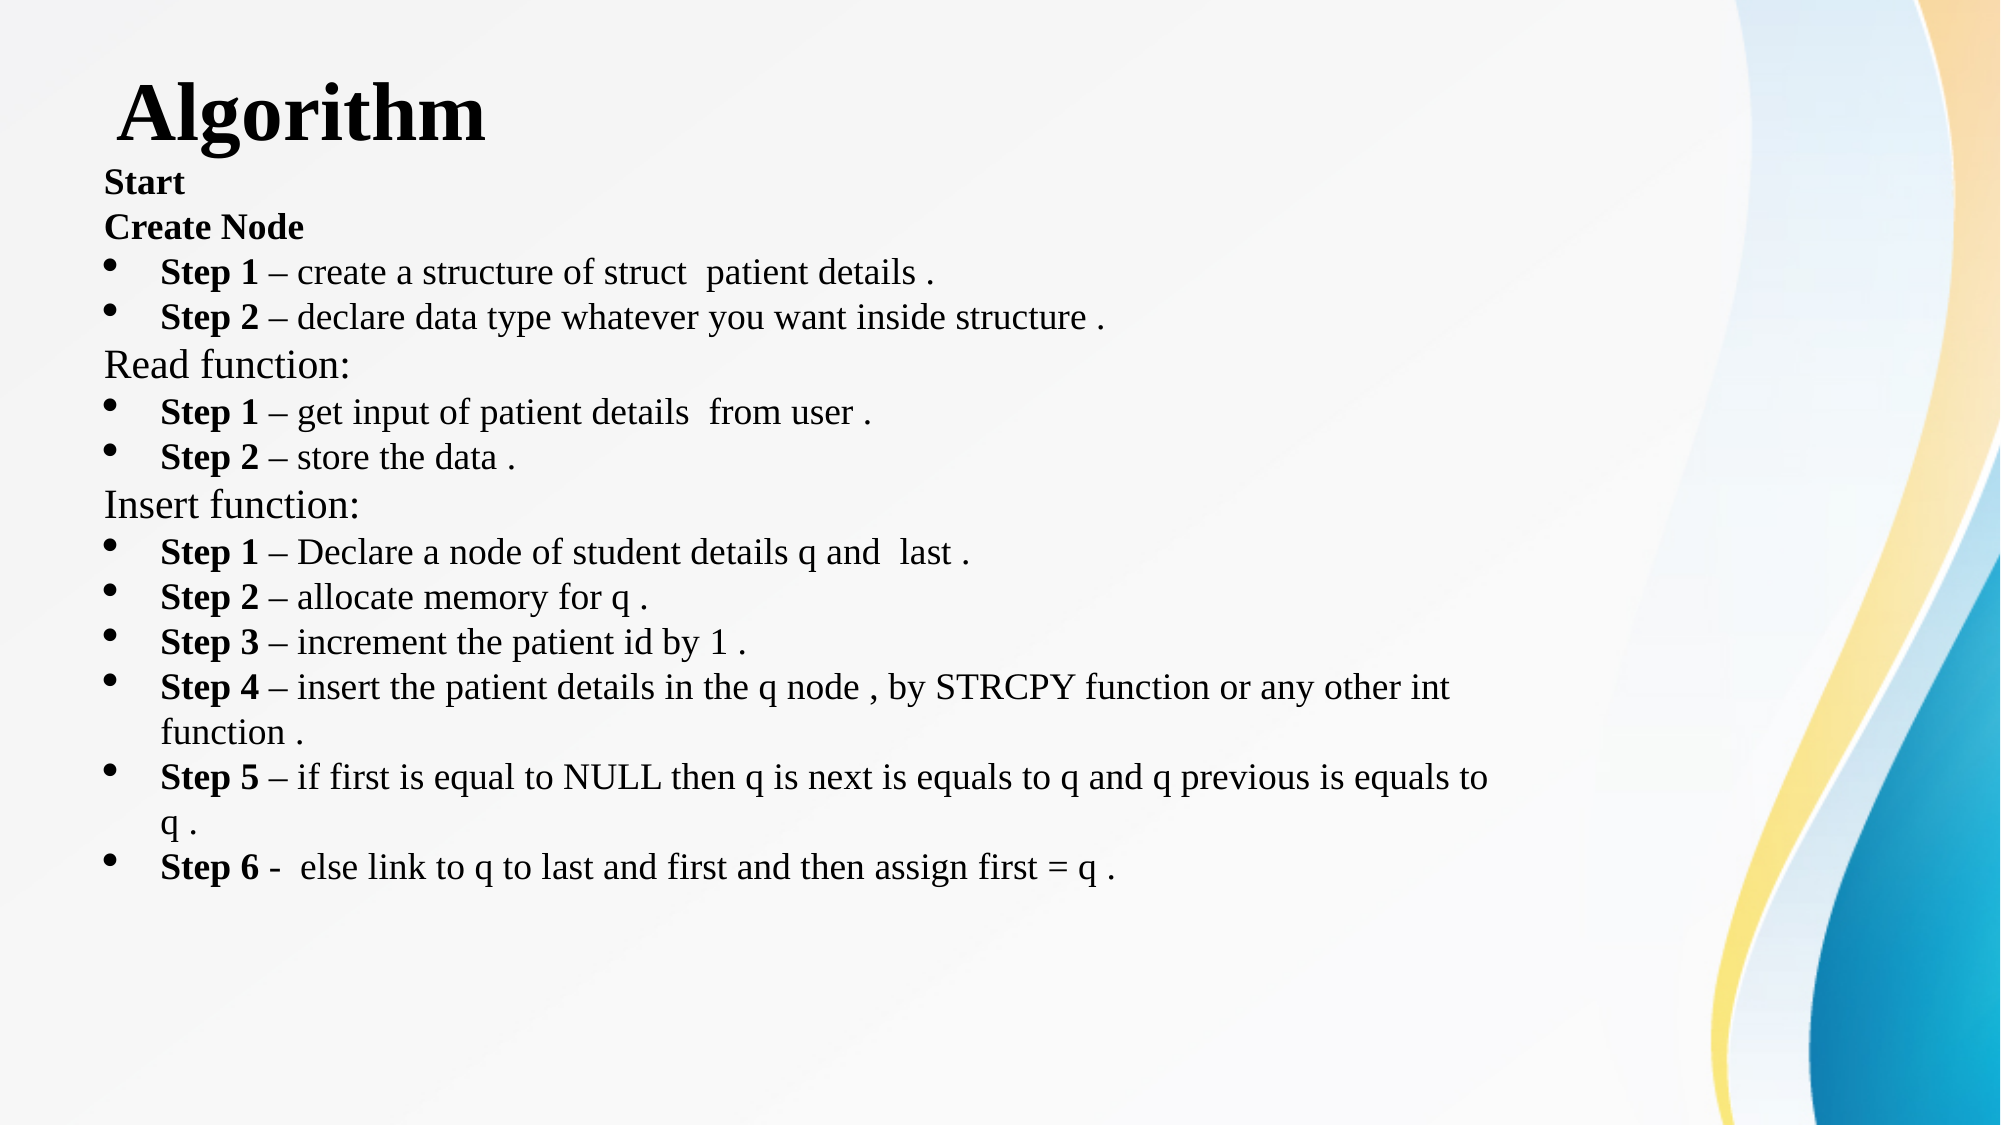

Algorithm
Start
Create Node
Step 1 – create a structure of struct  patient details .
Step 2 – declare data type whatever you want inside structure .
Read function:
Step 1 – get input of patient details  from user .
Step 2 – store the data .
Insert function:
Step 1 – Declare a node of student details q and  last .
Step 2 – allocate memory for q .
Step 3 – increment the patient id by 1 .
Step 4 – insert the patient details in the q node , by STRCPY function or any other int function .
Step 5 – if first is equal to NULL then q is next is equals to q and q previous is equals to q .
Step 6 -  else link to q to last and first and then assign first = q .